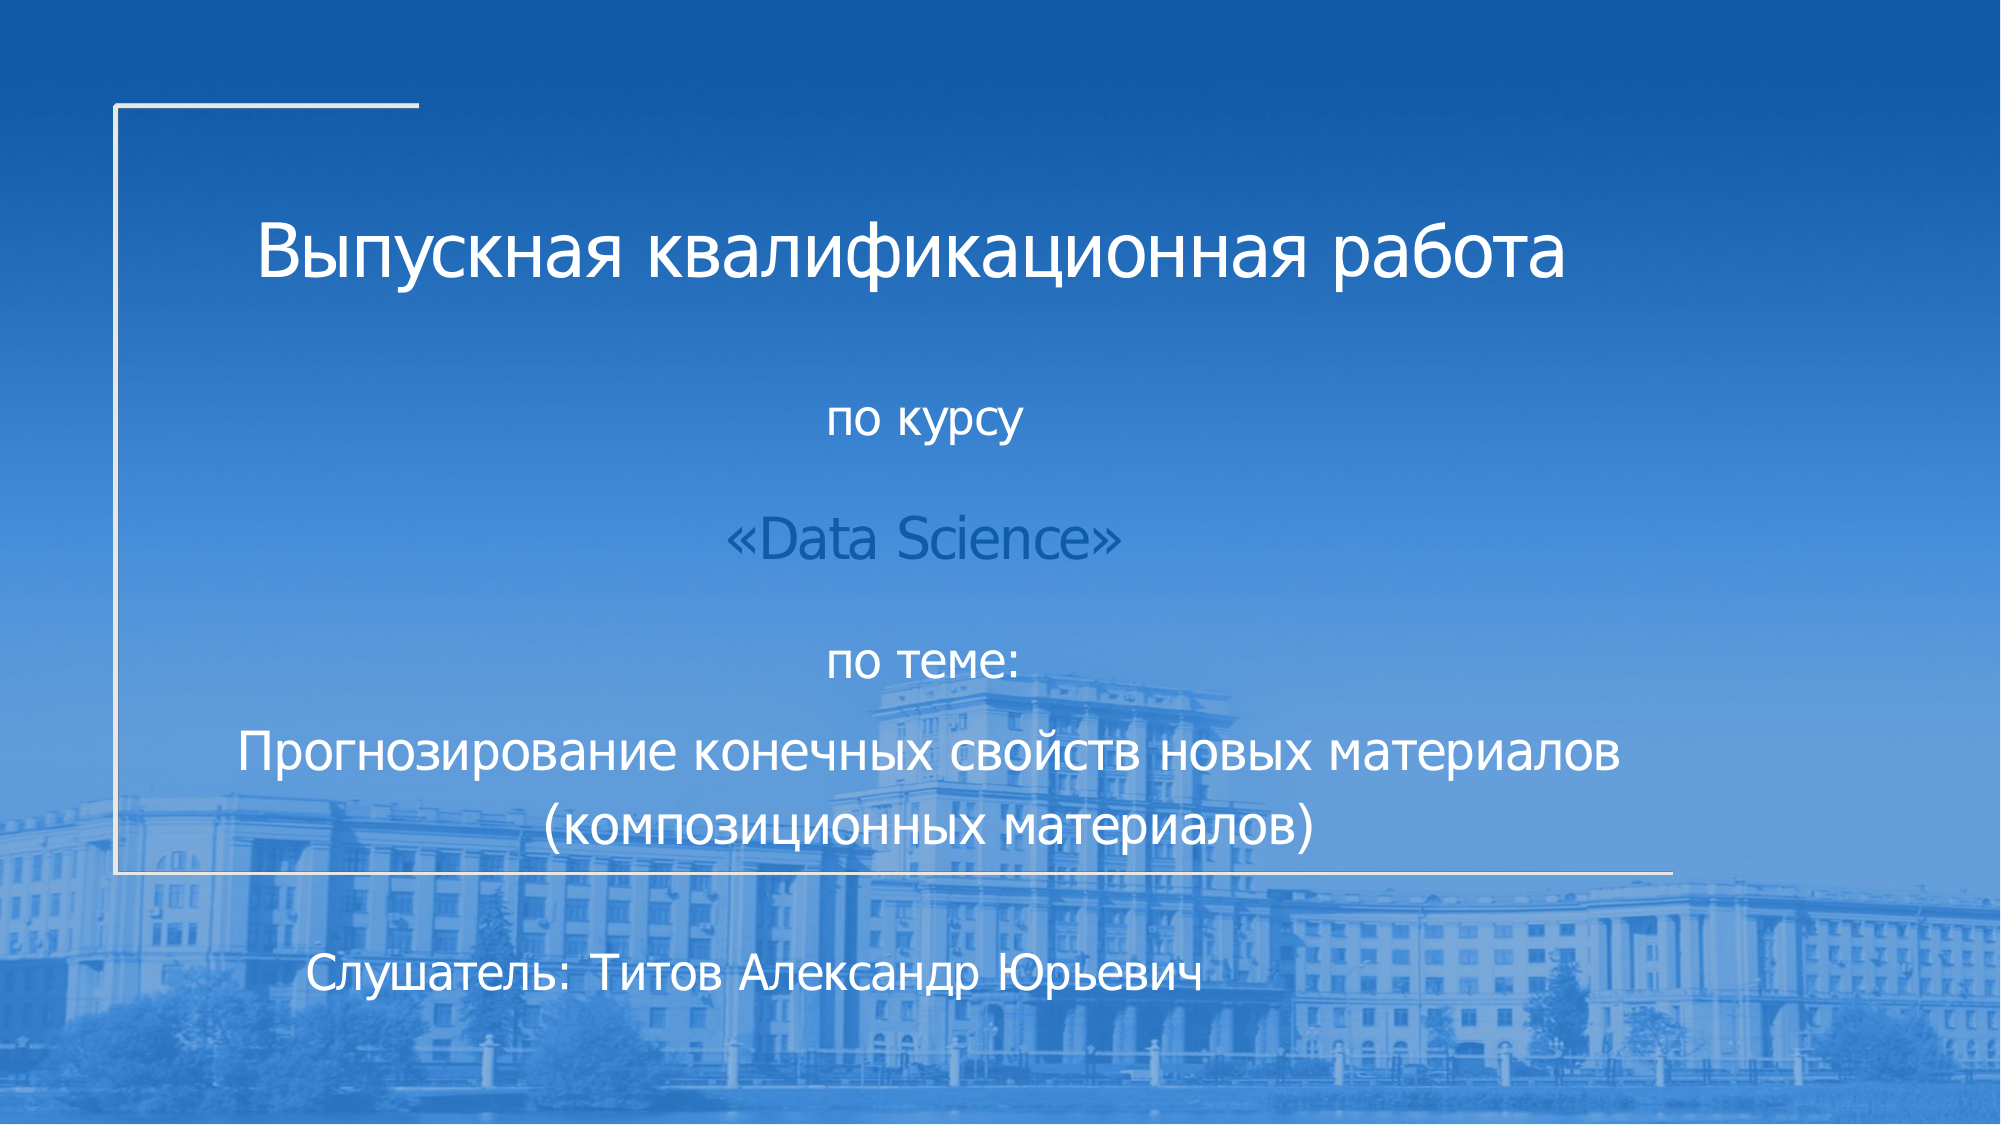

# Выпускная квалификационная работа по курсу «Data Science» по теме:
Прогнозирование конечных свойств новых материалов
(композиционных материалов)

Слушатель: Титов Александр Юрьевич